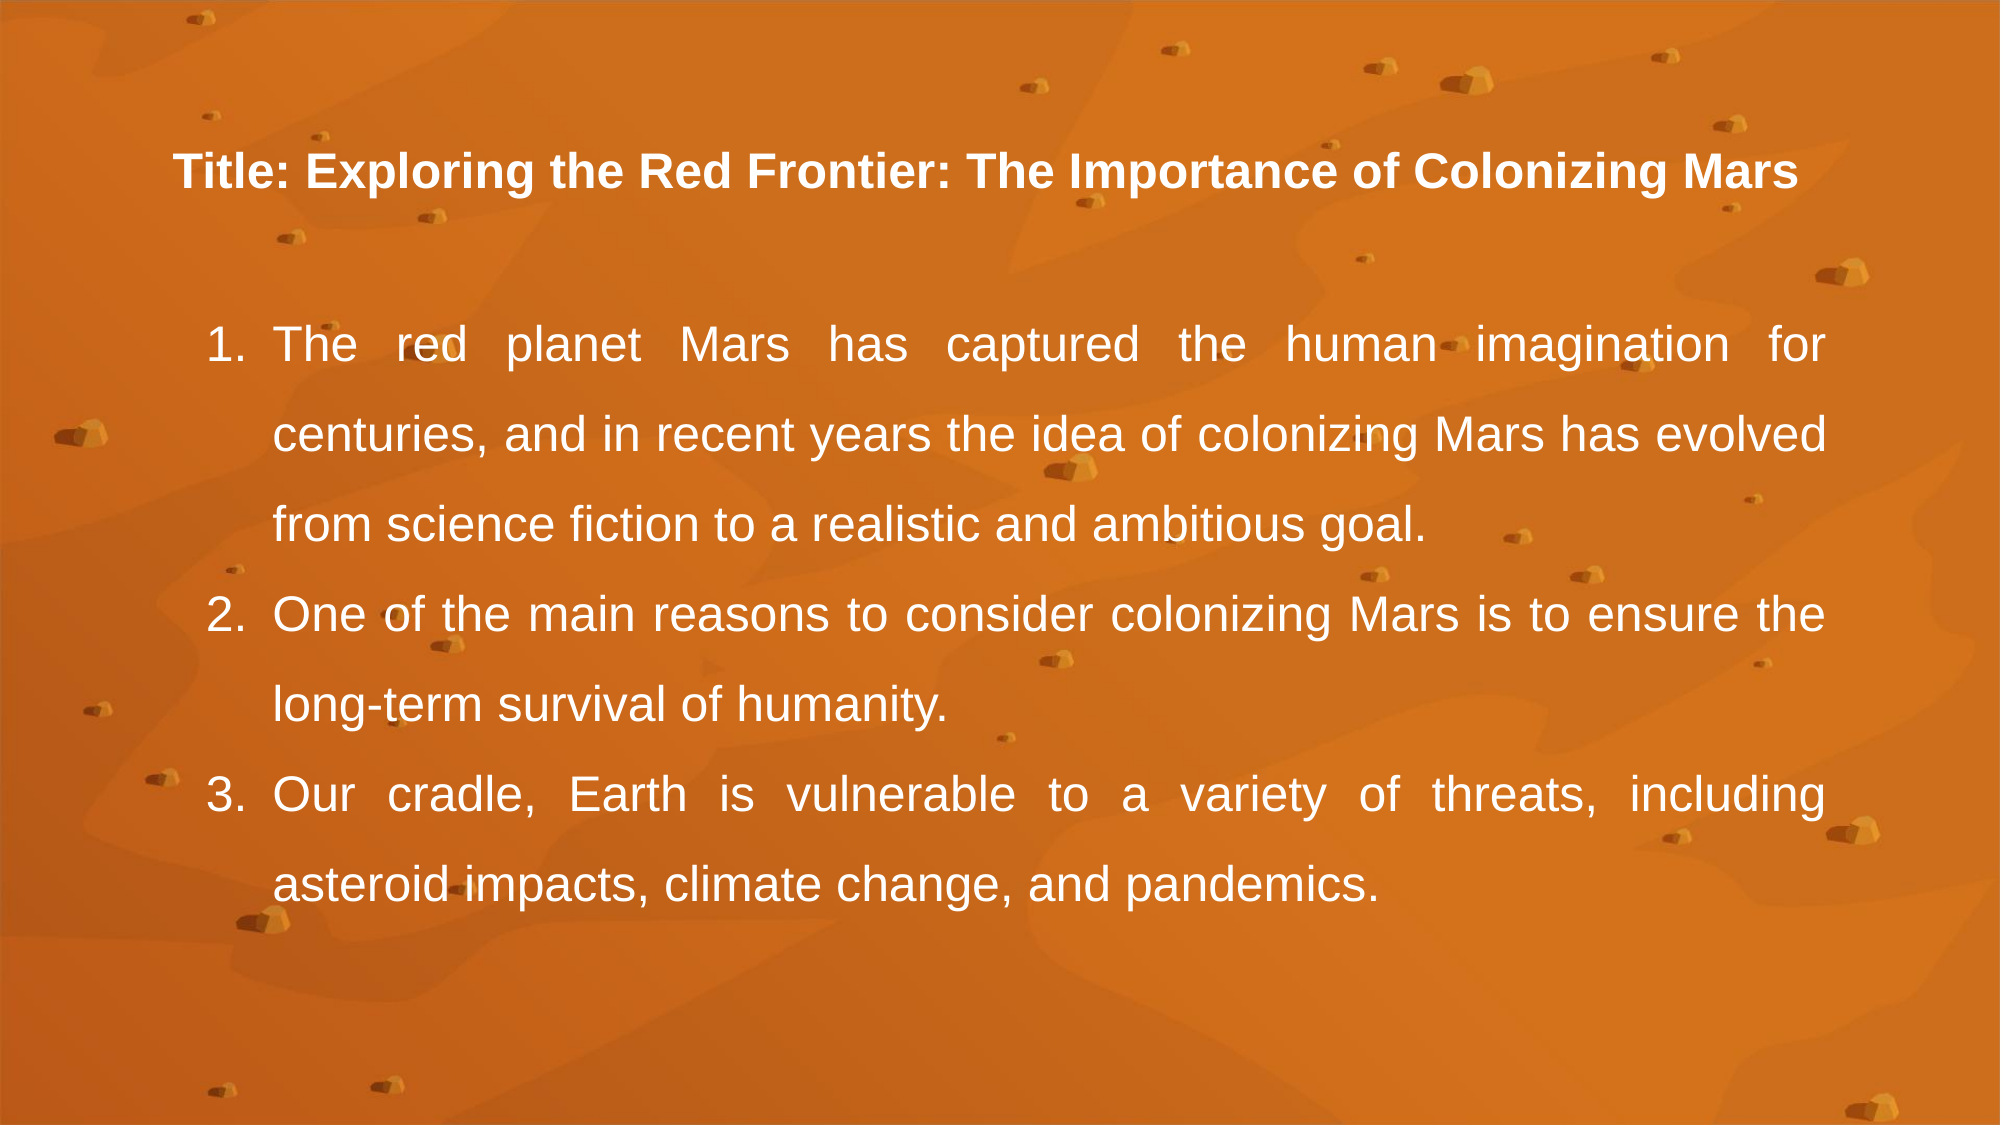

# Title: Exploring the Red Frontier: The Importance of Colonizing Mars
The red planet Mars has captured the human imagination for centuries, and in recent years the idea of ​​colonizing Mars has evolved from science fiction to a realistic and ambitious goal.
One of the main reasons to consider colonizing Mars is to ensure the long-term survival of humanity.
Our cradle, Earth is vulnerable to a variety of threats, including asteroid impacts, climate change, and pandemics.